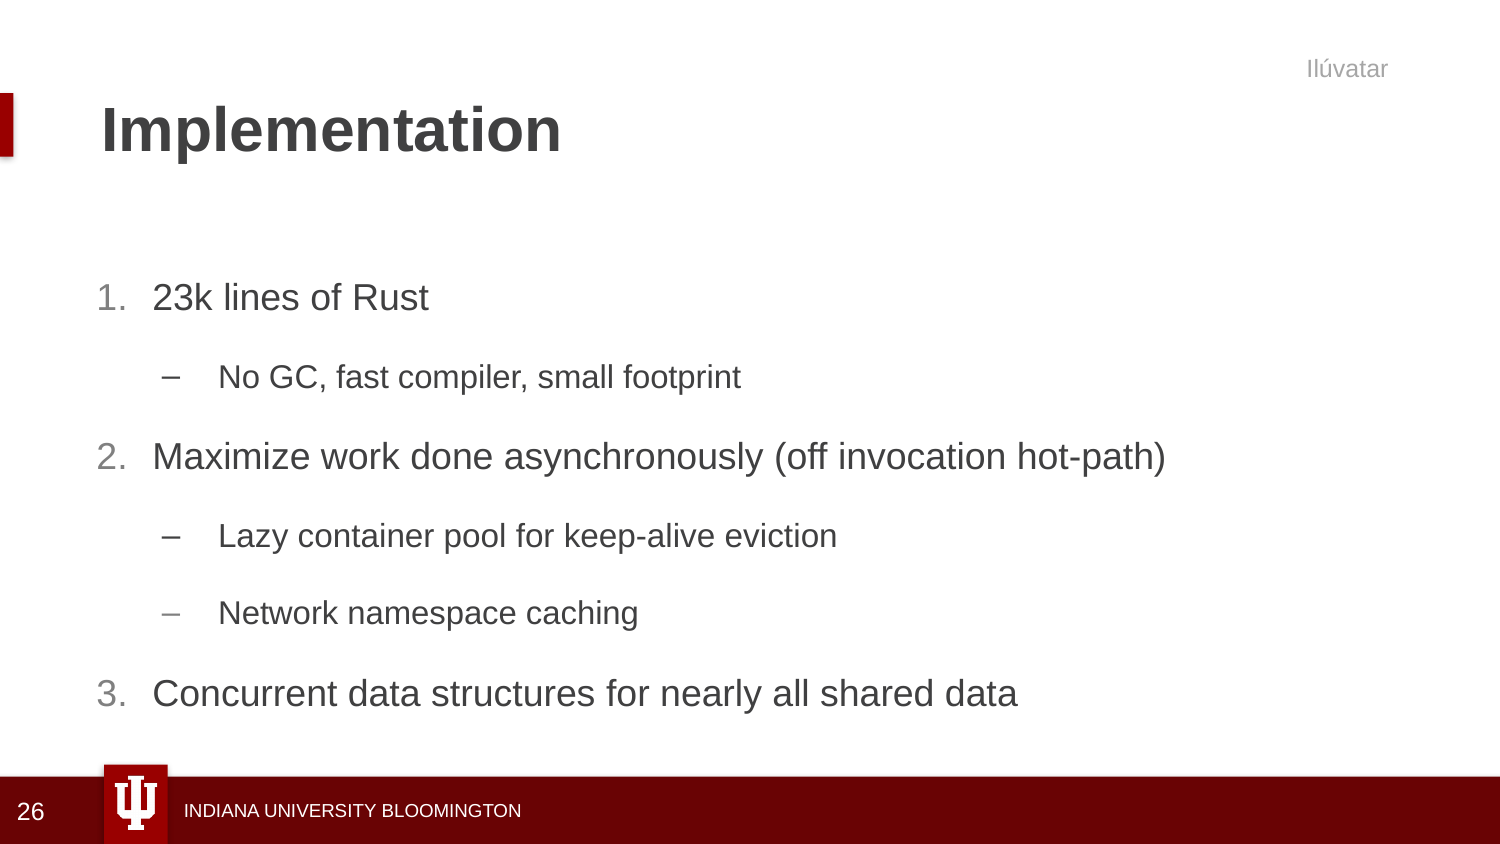

Ilúvatar
# Implementation
23k lines of Rust
No GC, fast compiler, small footprint
Maximize work done asynchronously (off invocation hot-path)
Lazy container pool for keep-alive eviction
Network namespace caching
Concurrent data structures for nearly all shared data
26